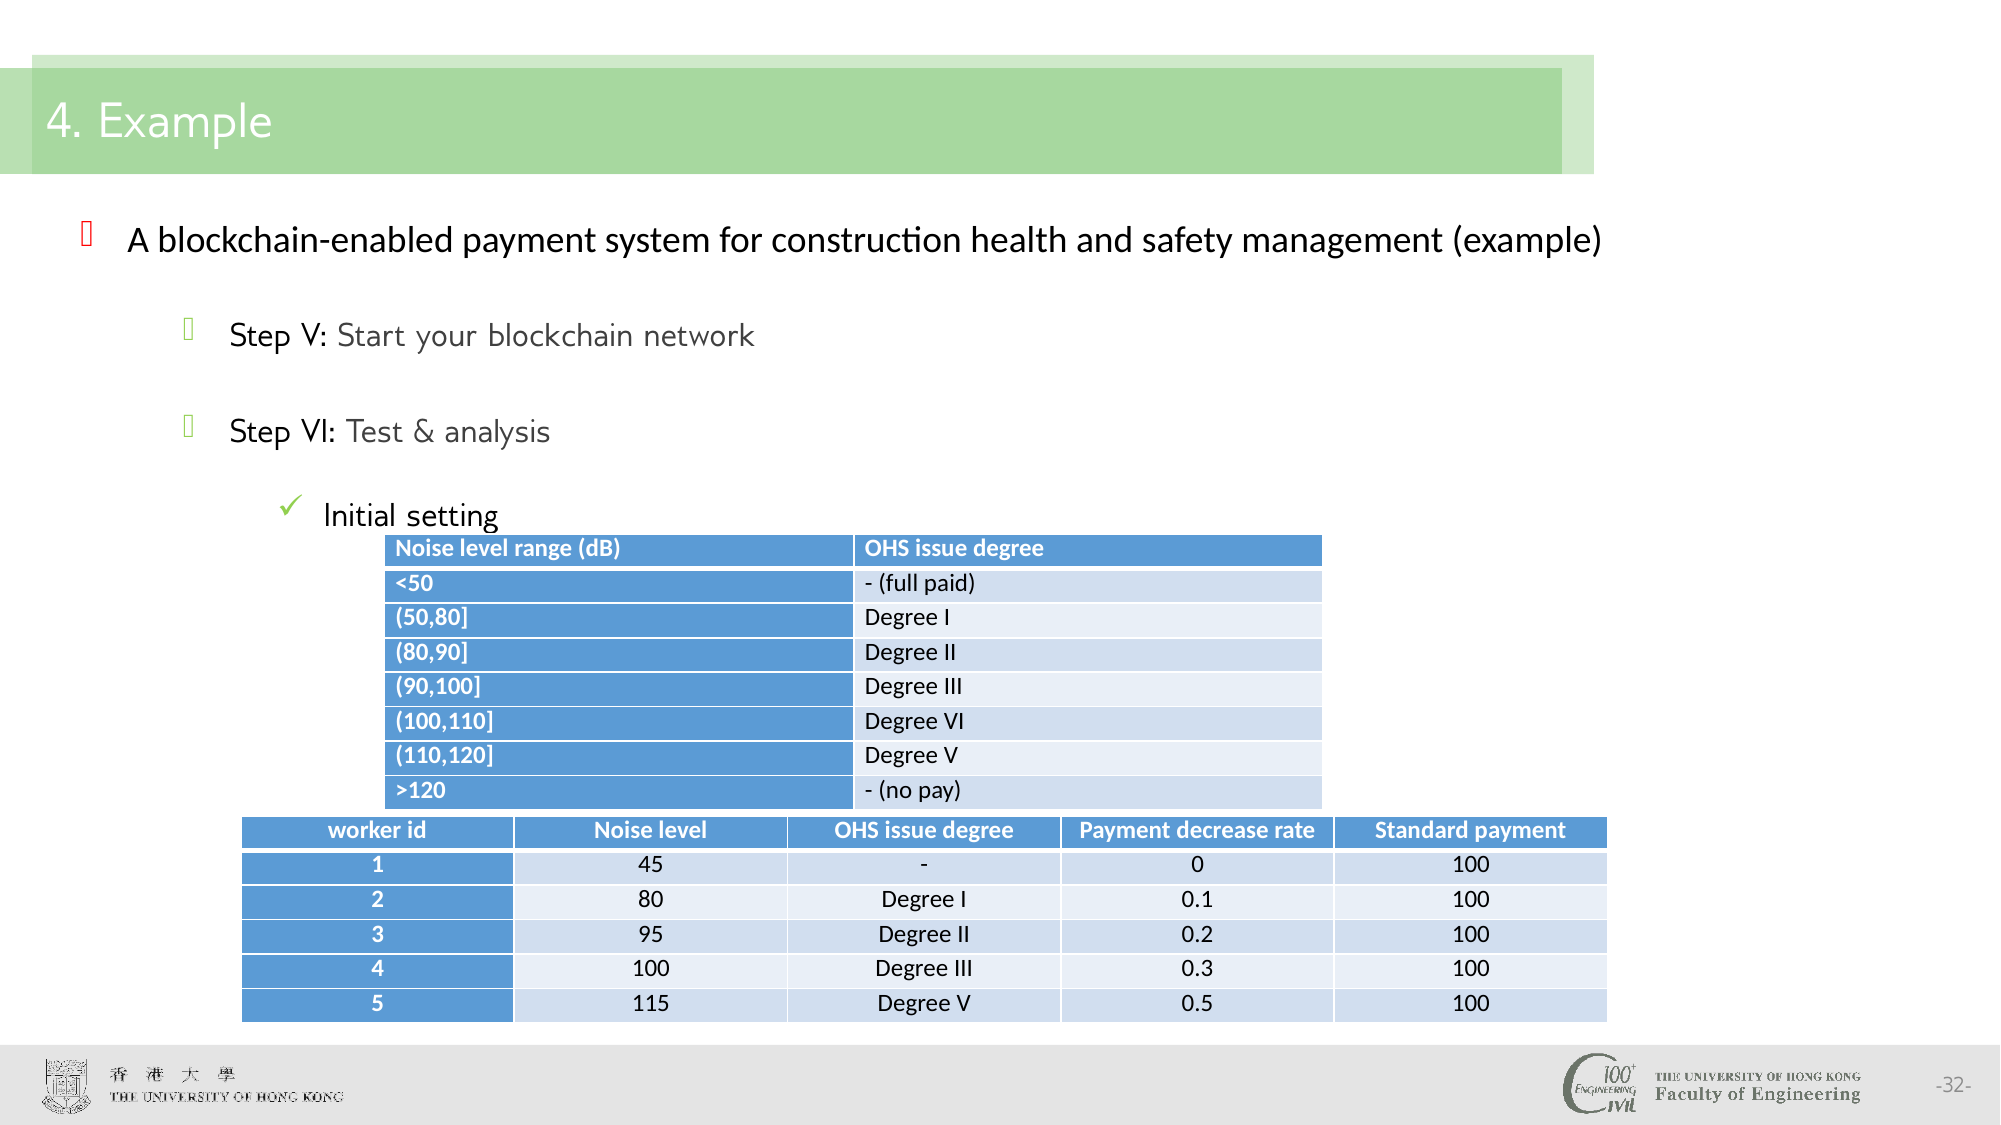

# 4. Example
A blockchain-enabled payment system for construction health and safety management (example)
Step V: Start your blockchain network
Step VI: Test & analysis
Initial setting
| Noise level range (dB) | OHS issue degree |
| --- | --- |
| <50 | - (full paid) |
| (50,80] | Degree I |
| (80,90] | Degree II |
| (90,100] | Degree III |
| (100,110] | Degree VI |
| (110,120] | Degree V |
| >120 | - (no pay) |
| worker id | Noise level | OHS issue degree | Payment decrease rate | Standard payment |
| --- | --- | --- | --- | --- |
| 1 | 45 | - | 0 | 100 |
| 2 | 80 | Degree I | 0.1 | 100 |
| 3 | 95 | Degree II | 0.2 | 100 |
| 4 | 100 | Degree III | 0.3 | 100 |
| 5 | 115 | Degree V | 0.5 | 100 |
-32-